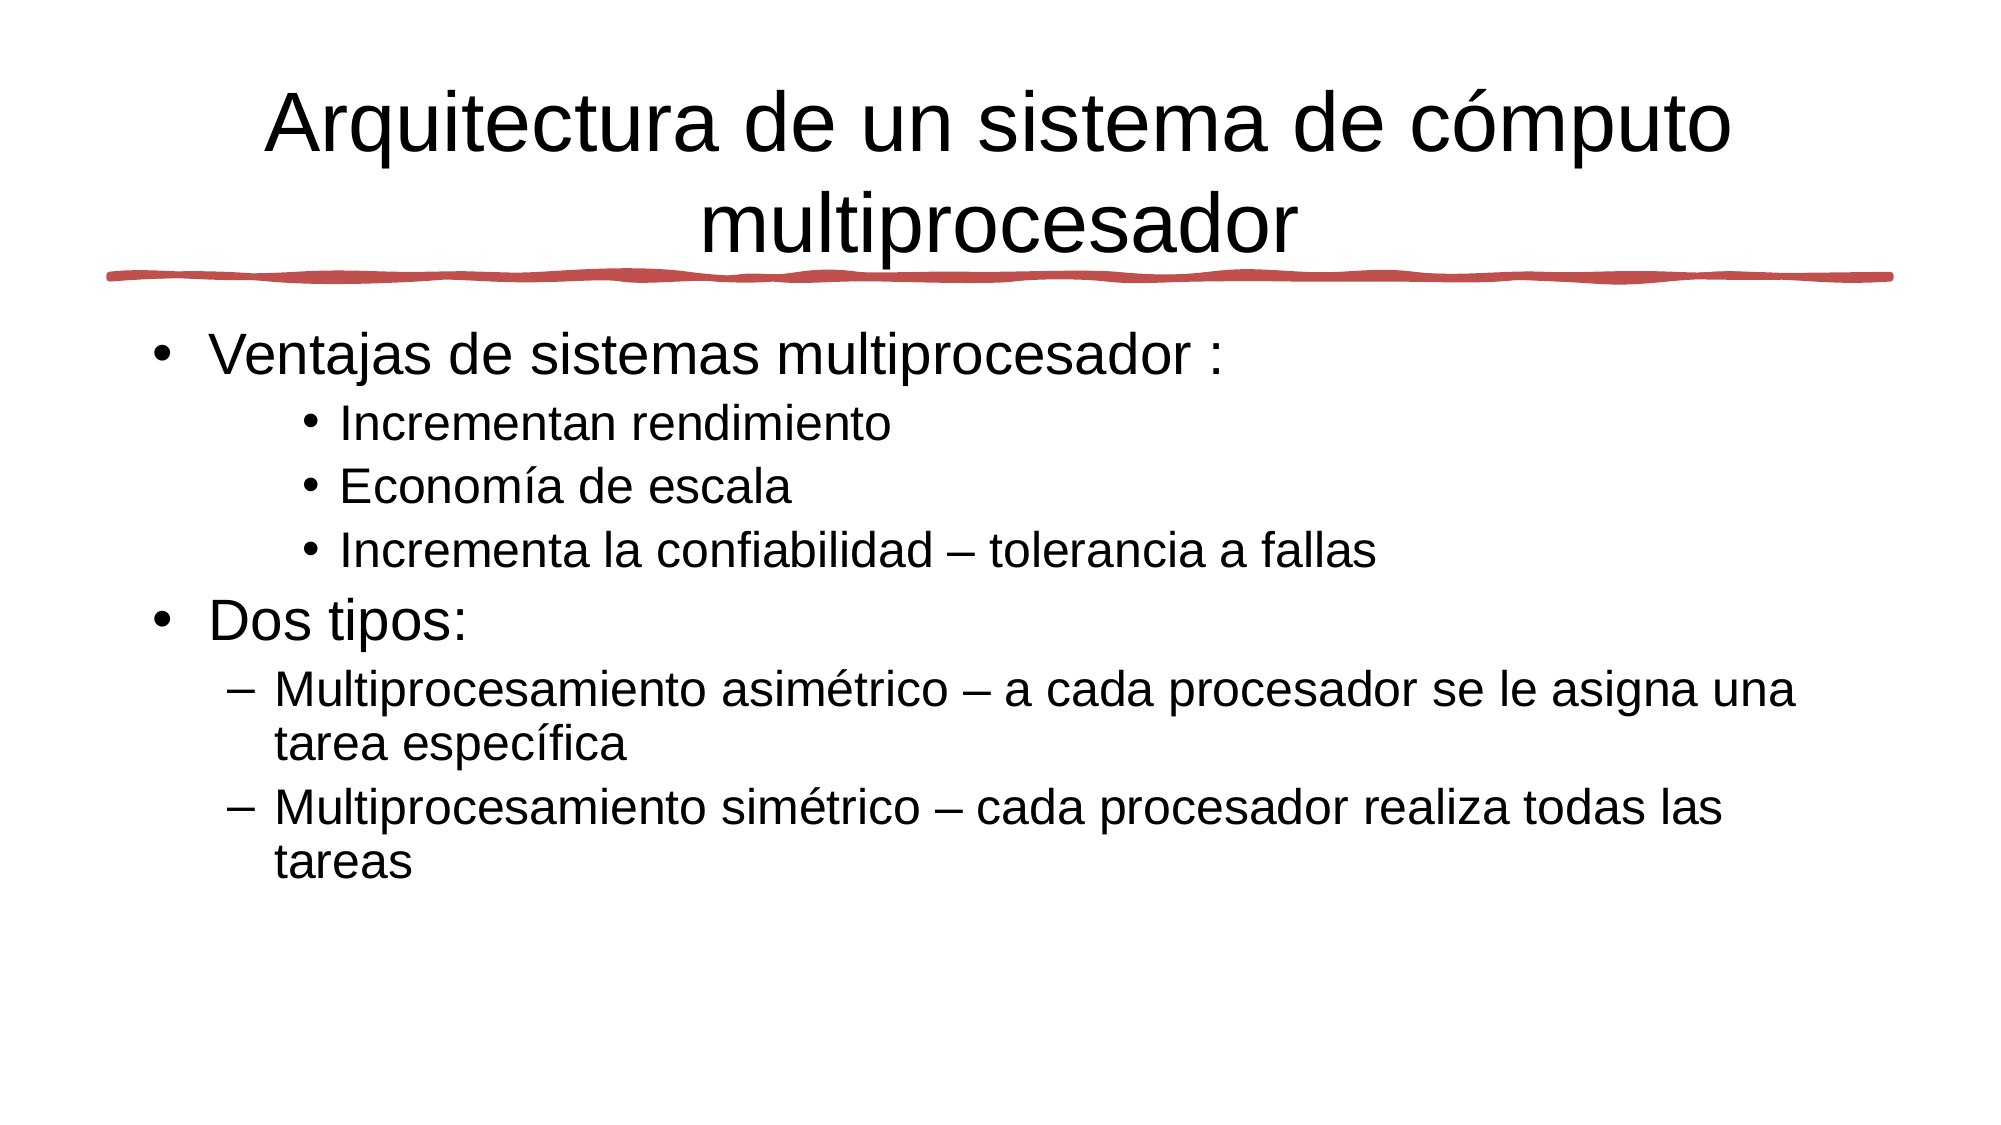

# Arquitectura de un sistema de cómputo multiprocesador

Ventajas de sistemas multiprocesador :
Incrementan rendimiento
Economía de escala
Incrementa la confiabilidad – tolerancia a fallas
Dos tipos:
Multiprocesamiento asimétrico – a cada procesador se le asigna una tarea específica
Multiprocesamiento simétrico – cada procesador realiza todas las tareas